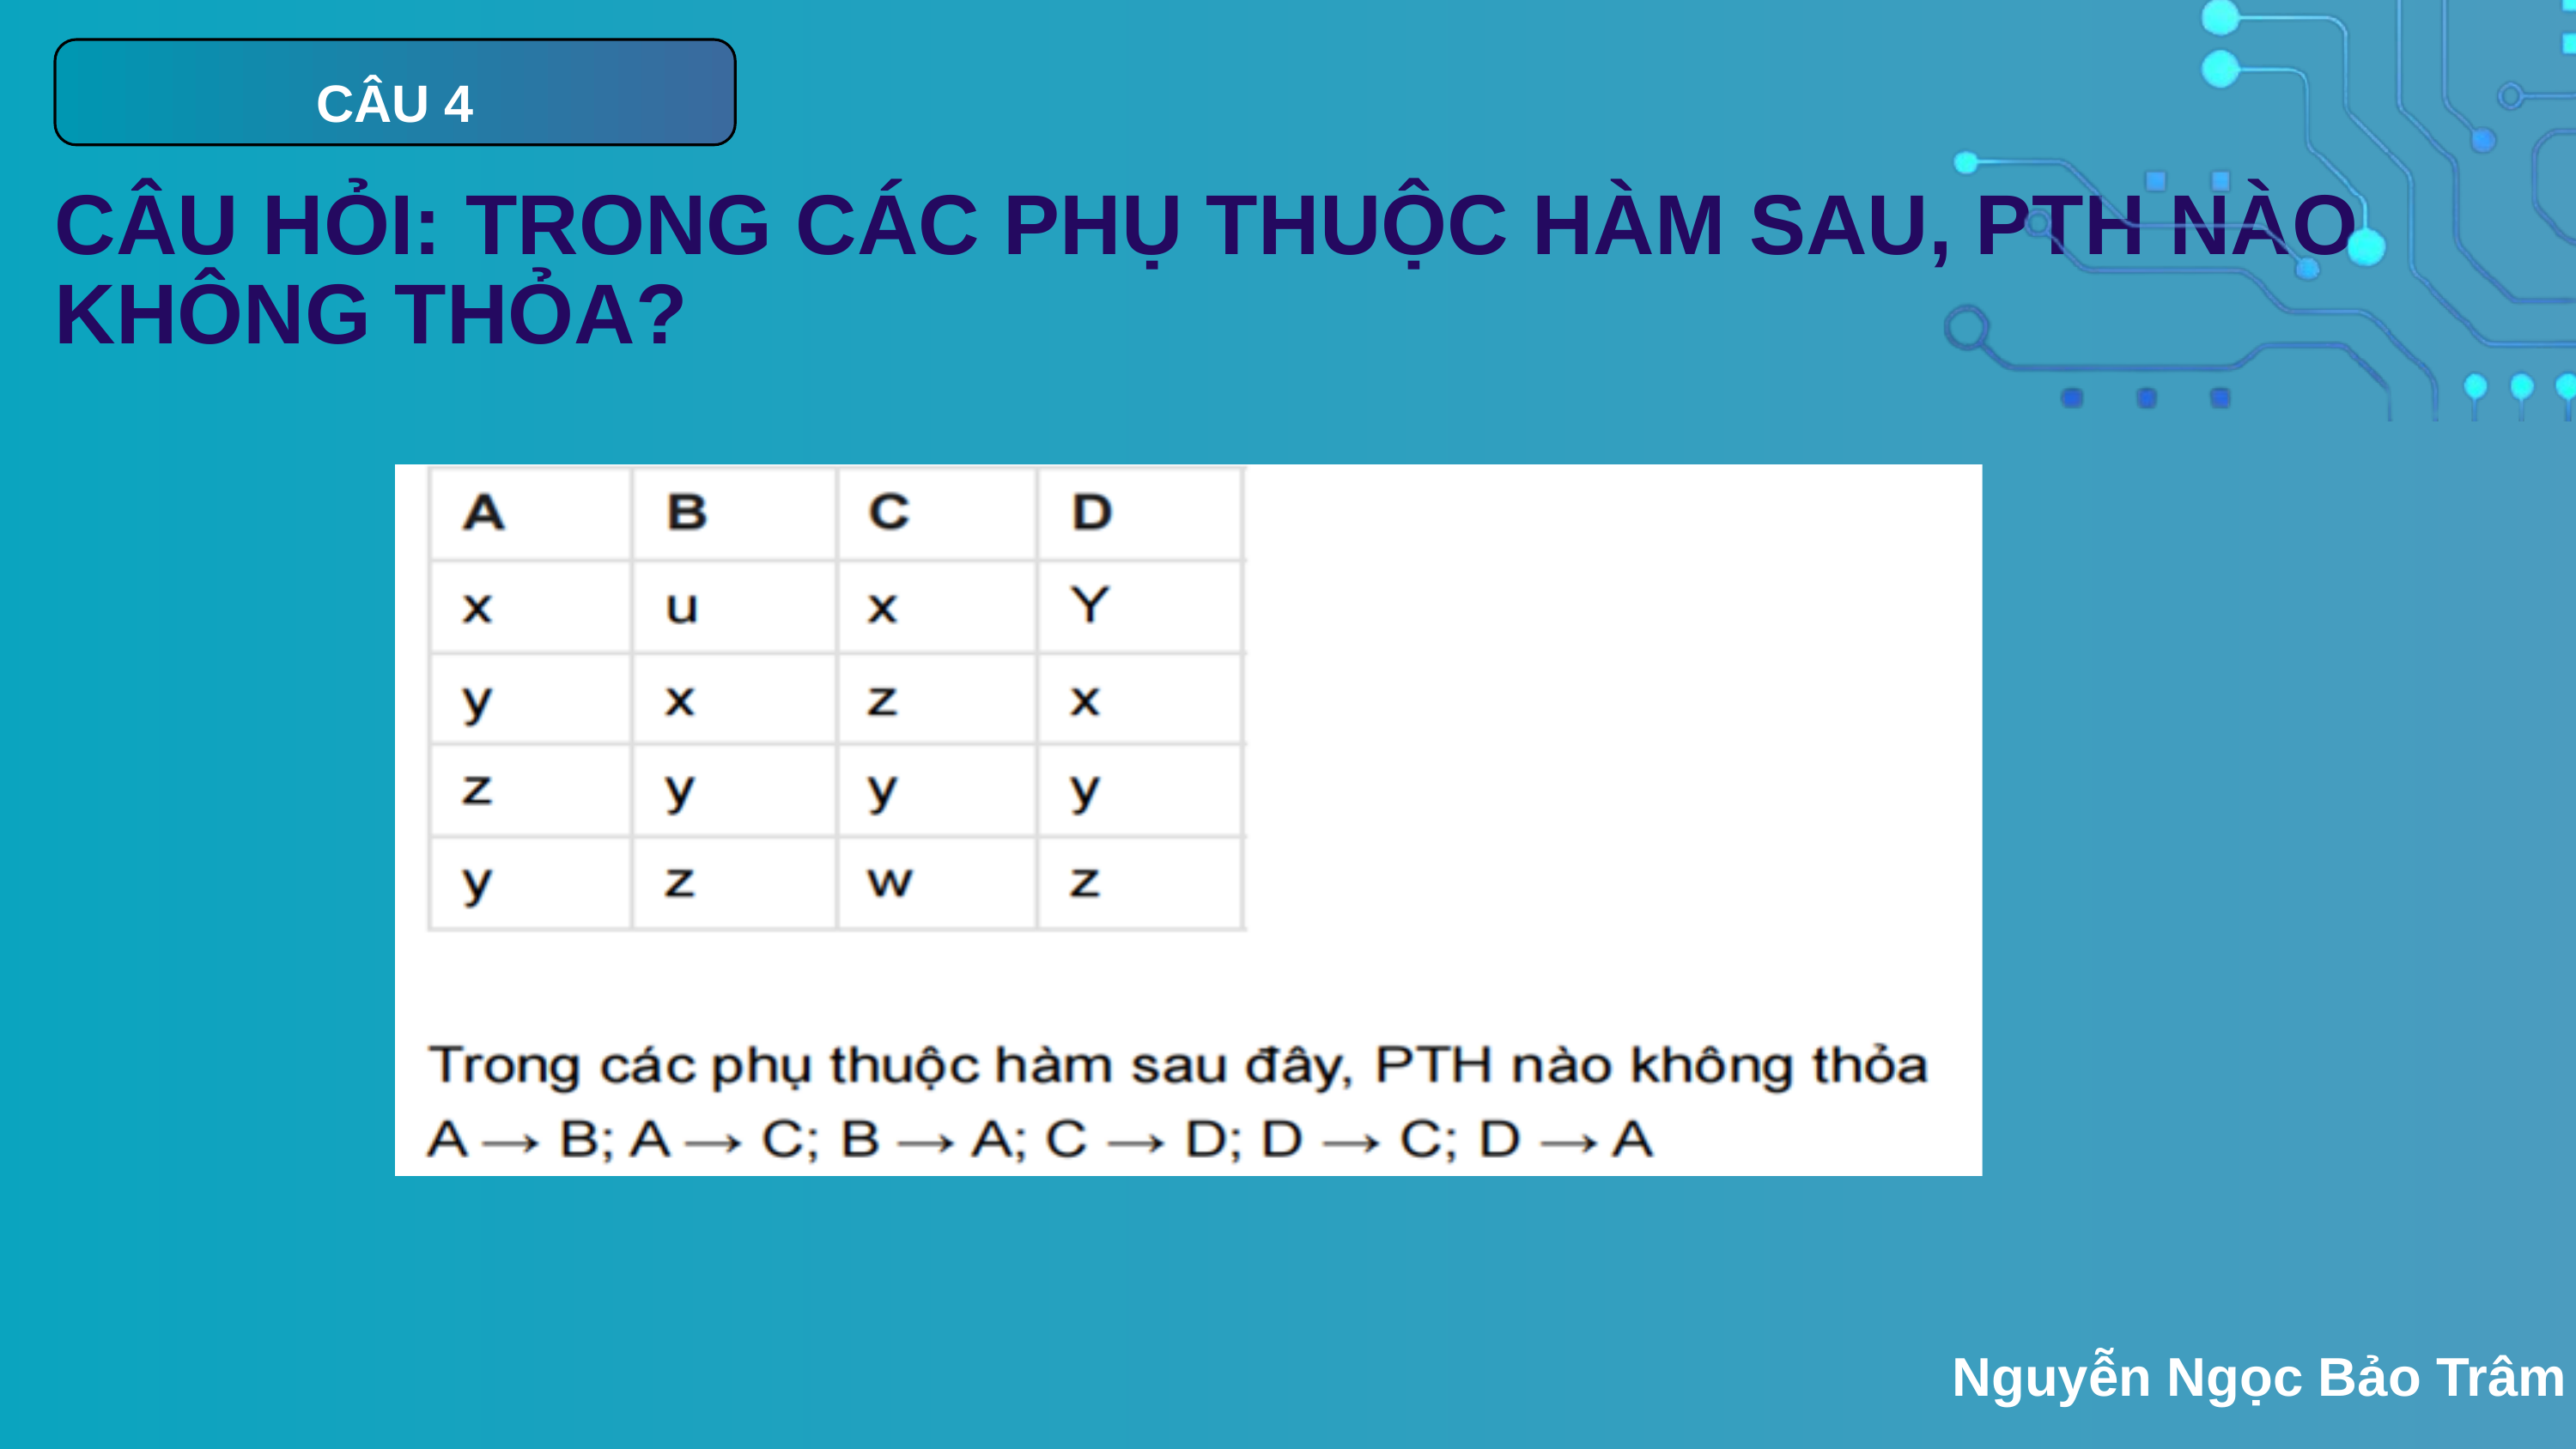

CÂU 4
CÂU HỎI: TRONG CÁC PHỤ THUỘC HÀM SAU, PTH NÀO KHÔNG THỎA?

Nguyễn Ngọc Bảo Trâm